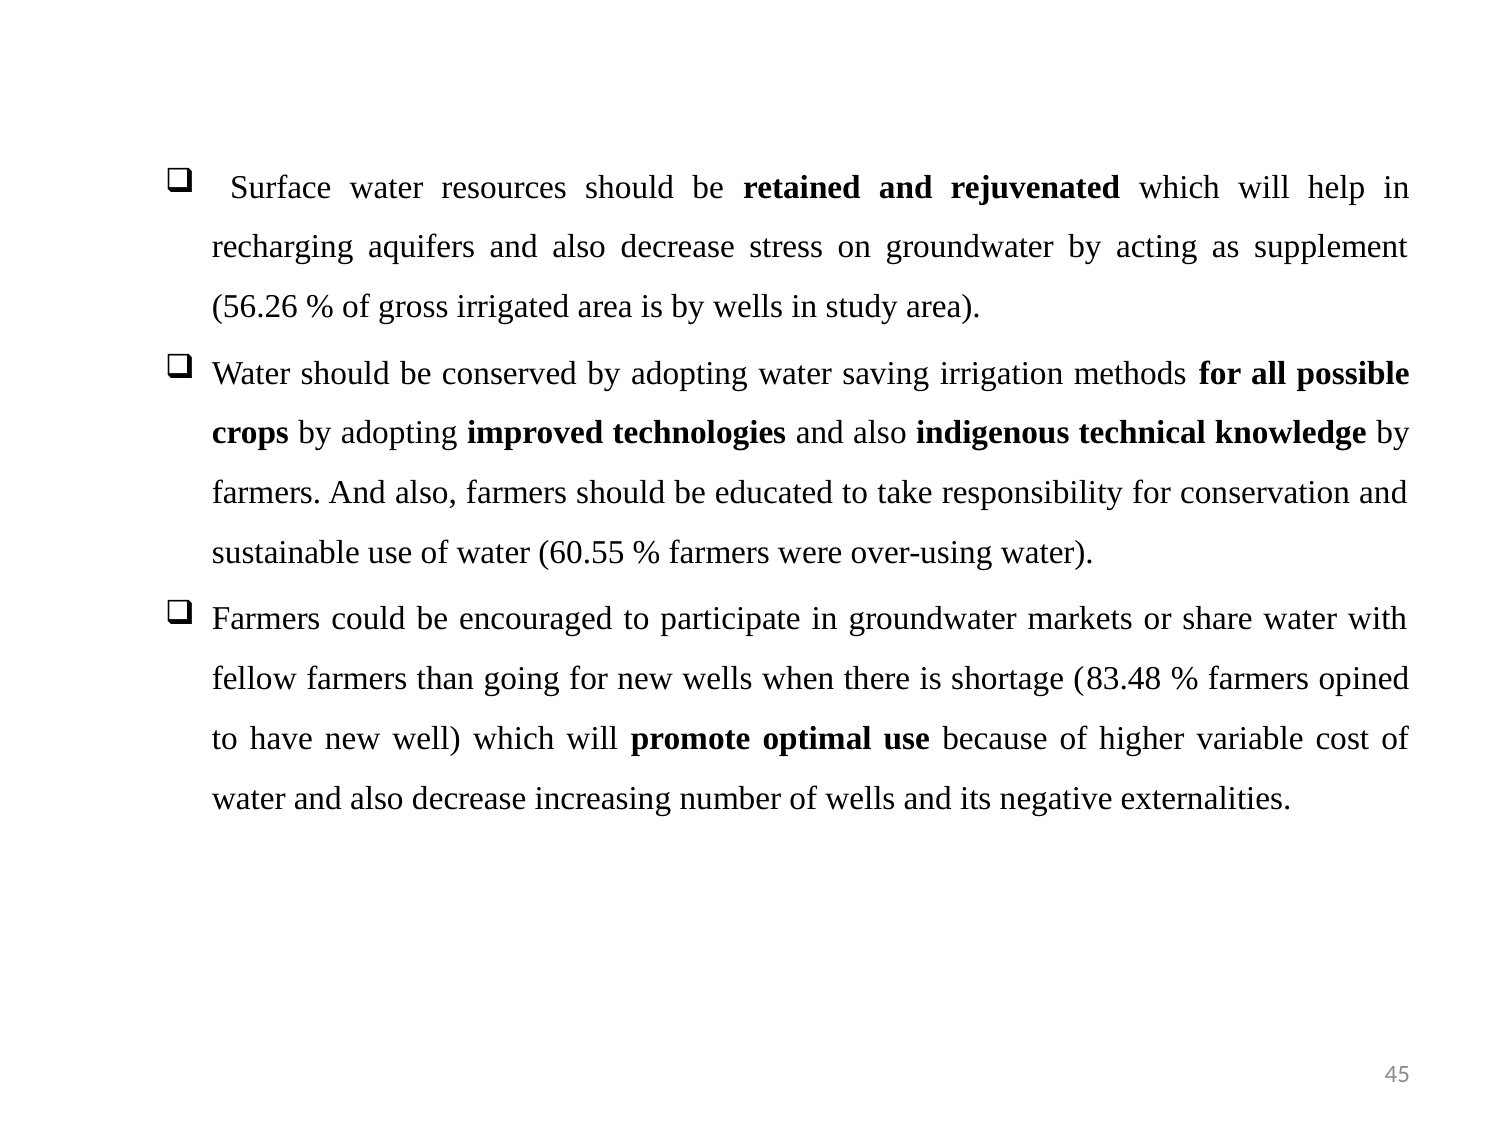

Surface water resources should be retained and rejuvenated which will help in recharging aquifers and also decrease stress on groundwater by acting as supplement (56.26 % of gross irrigated area is by wells in study area).
Water should be conserved by adopting water saving irrigation methods for all possible crops by adopting improved technologies and also indigenous technical knowledge by farmers. And also, farmers should be educated to take responsibility for conservation and sustainable use of water (60.55 % farmers were over-using water).
Farmers could be encouraged to participate in groundwater markets or share water with fellow farmers than going for new wells when there is shortage (83.48 % farmers opined to have new well) which will promote optimal use because of higher variable cost of water and also decrease increasing number of wells and its negative externalities.

45